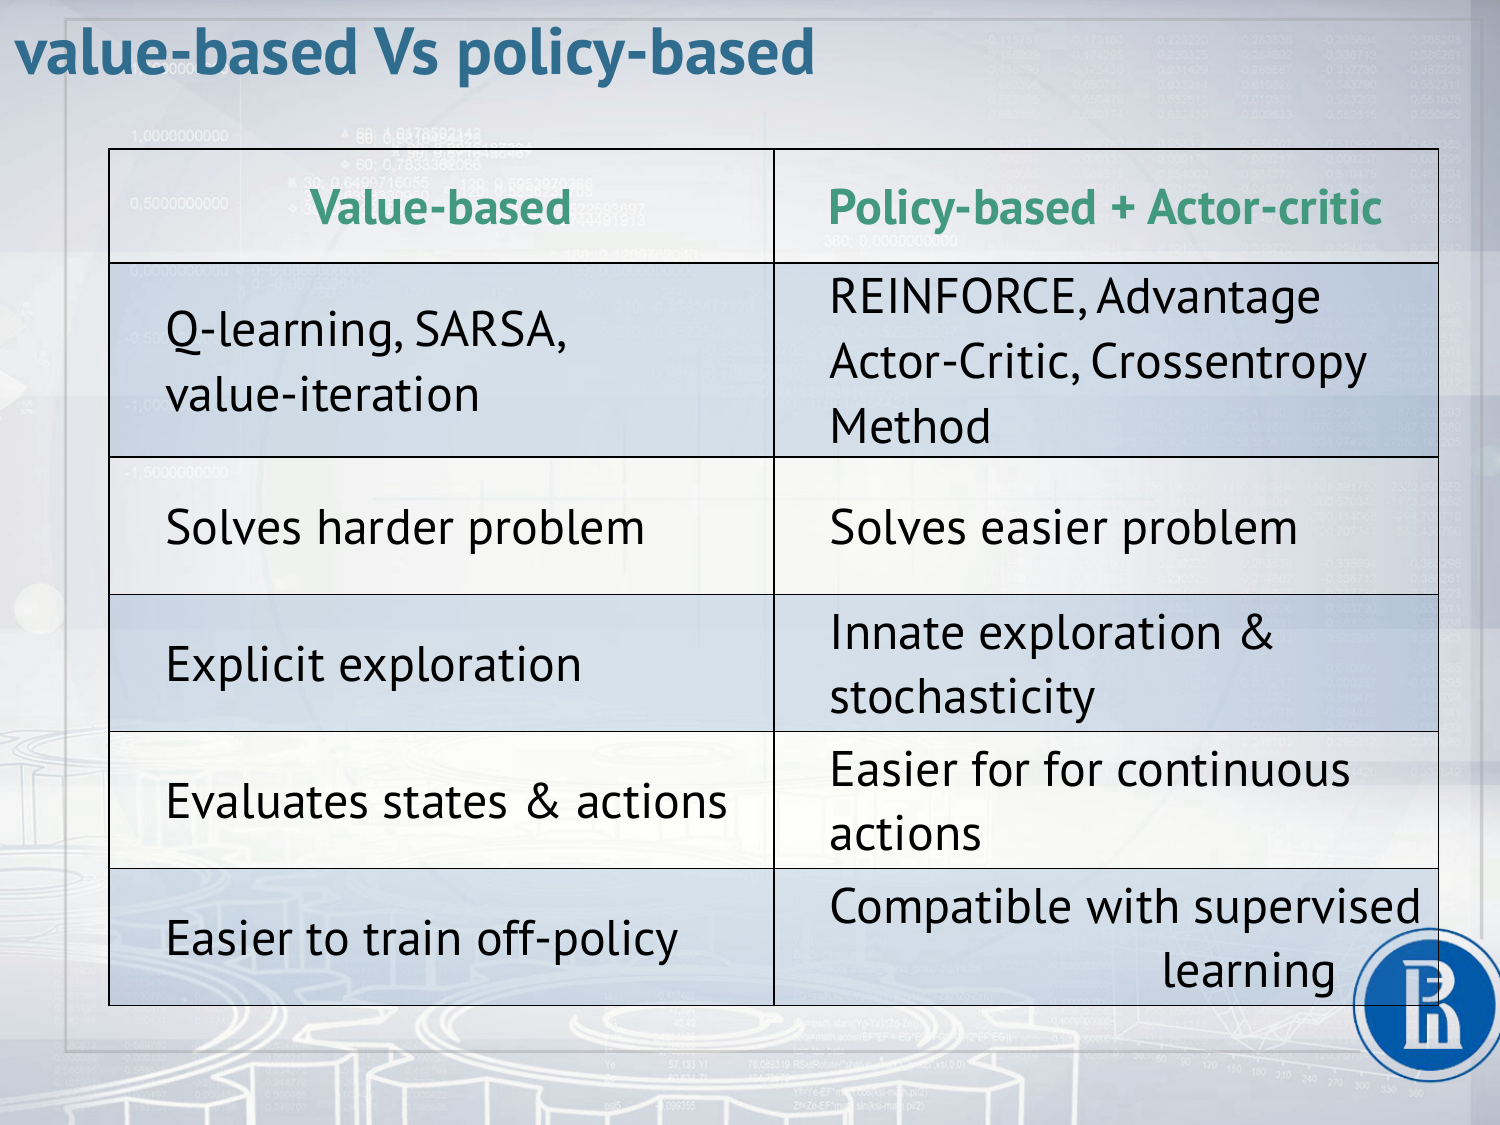

# value-based Vs policy-based
| Value-based | Policy-based + Actor-critic |
| --- | --- |
| Q-learning, SARSA, value-iteration | REINFORCE, Advantage Actor-Critic, Crossentropy Method |
| Solves harder problem | Solves easier problem |
| Explicit exploration | Innate exploration & stochasticity |
| Evaluates states & actions | Easier for for continuous actions |
| Easier to train off-policy | Compatible with supervised learning |